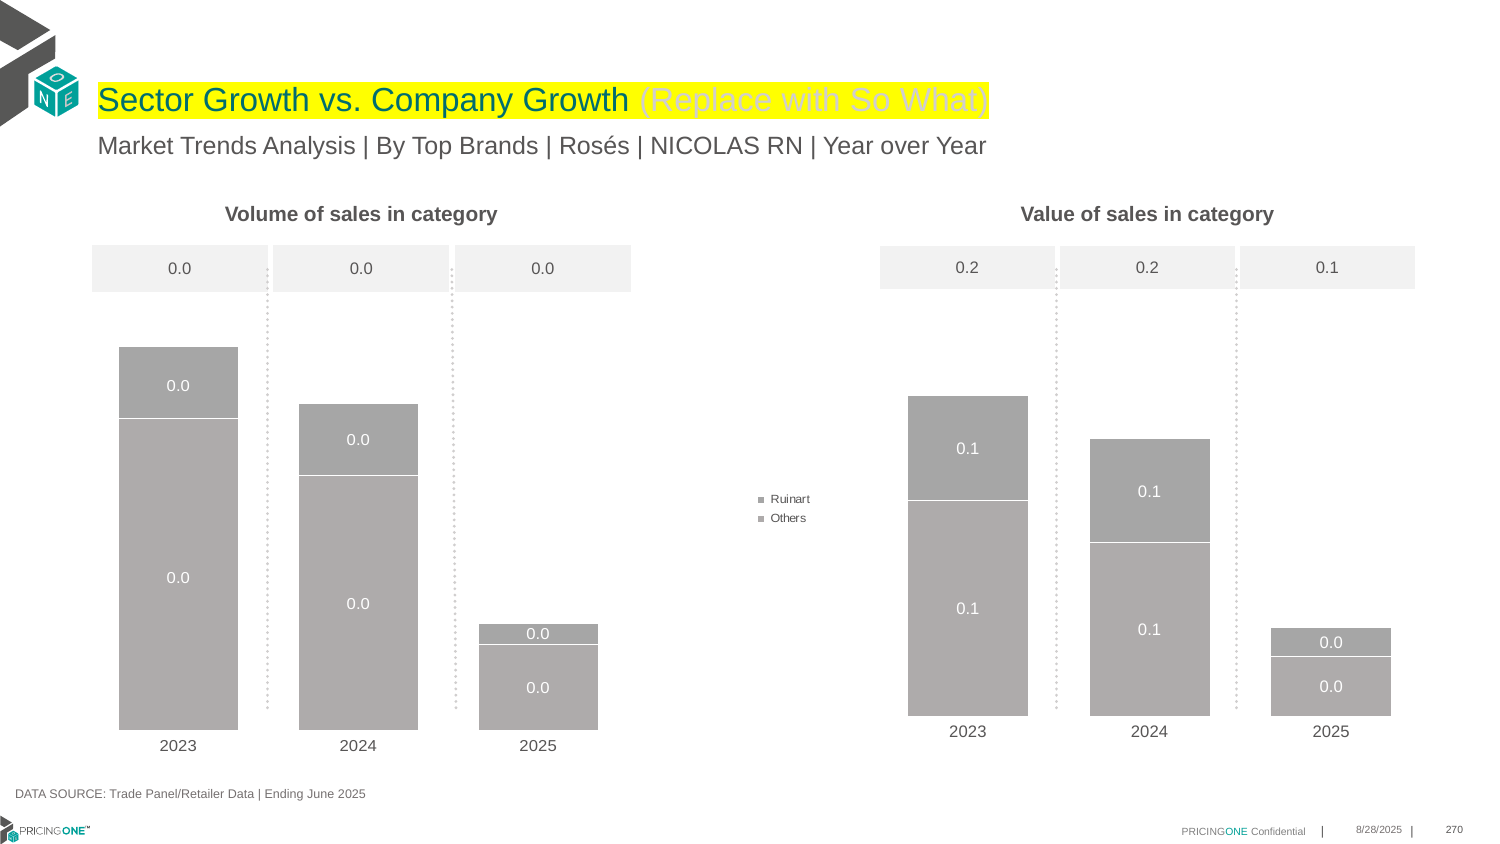

# Sector Growth vs. Company Growth (Replace with So What)
Market Trends Analysis | By Top Brands | Rosés | NICOLAS RN | Year over Year
| Value of sales in category |  |  |
| --- | --- | --- |
| 0.2 | 0.2 | 0.1 |
| Volume of sales in category |  |  |
| --- | --- | --- |
| 0.0 | 0.0 | 0.0 |

### Chart

| Category | Others | Ruinart |
|---|---|---|
| 2023 | 0.128972 | 0.062355 |
| 2024 | 0.103427 | 0.062163 |
| 2025 | 0.035423 | 0.017529 |

### Chart

| Category | Others | Ruinart |
|---|---|---|
| 2023 | 0.002158 | 0.000503 |
| 2024 | 0.001765 | 0.000499 |
| 2025 | 0.000598 | 0.000144 |
DATA SOURCE: Trade Panel/Retailer Data | Ending June 2025

8/28/2025
270